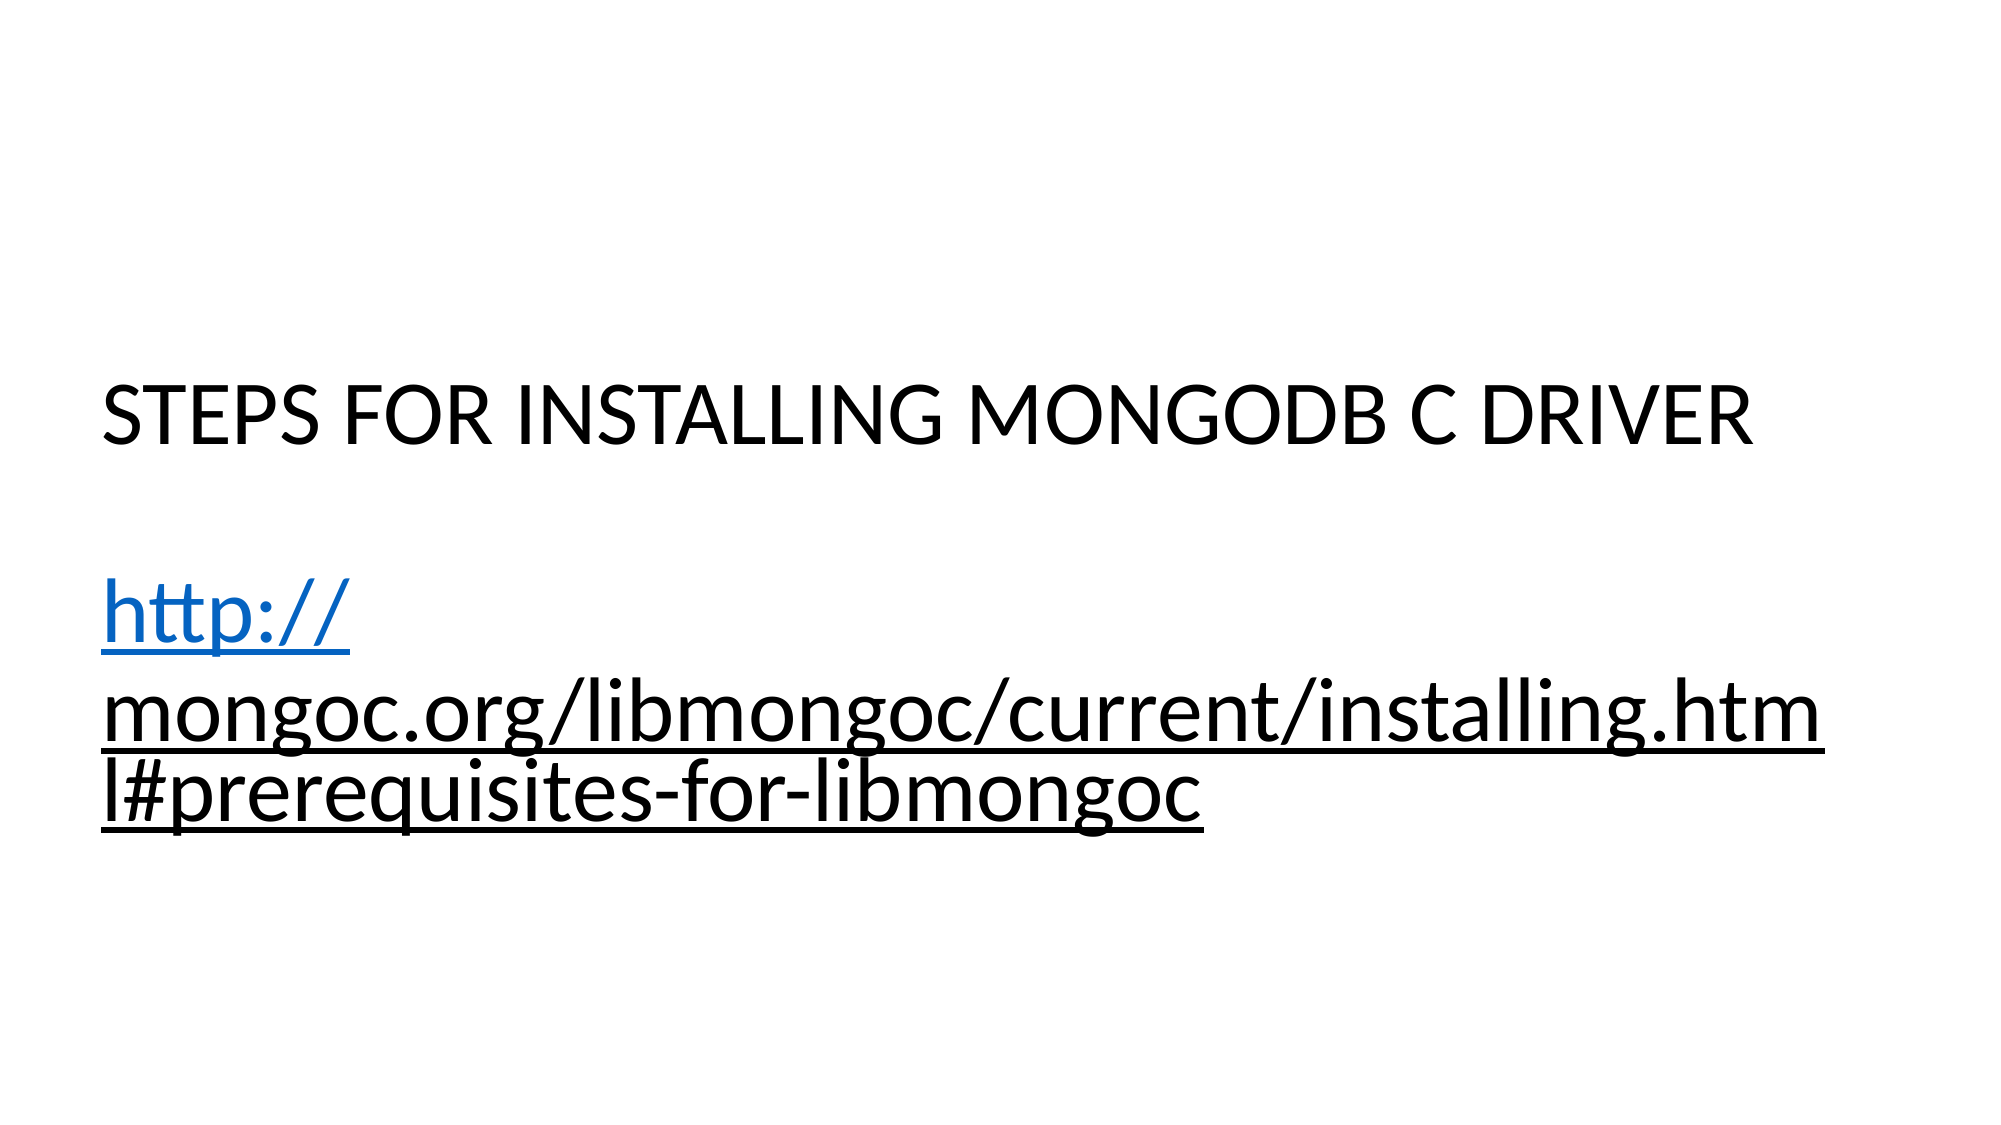

# STEPS FOR INSTALLING MONGODB C DRIVER http://mongoc.org/libmongoc/current/installing.html#prerequisites-for-libmongoc